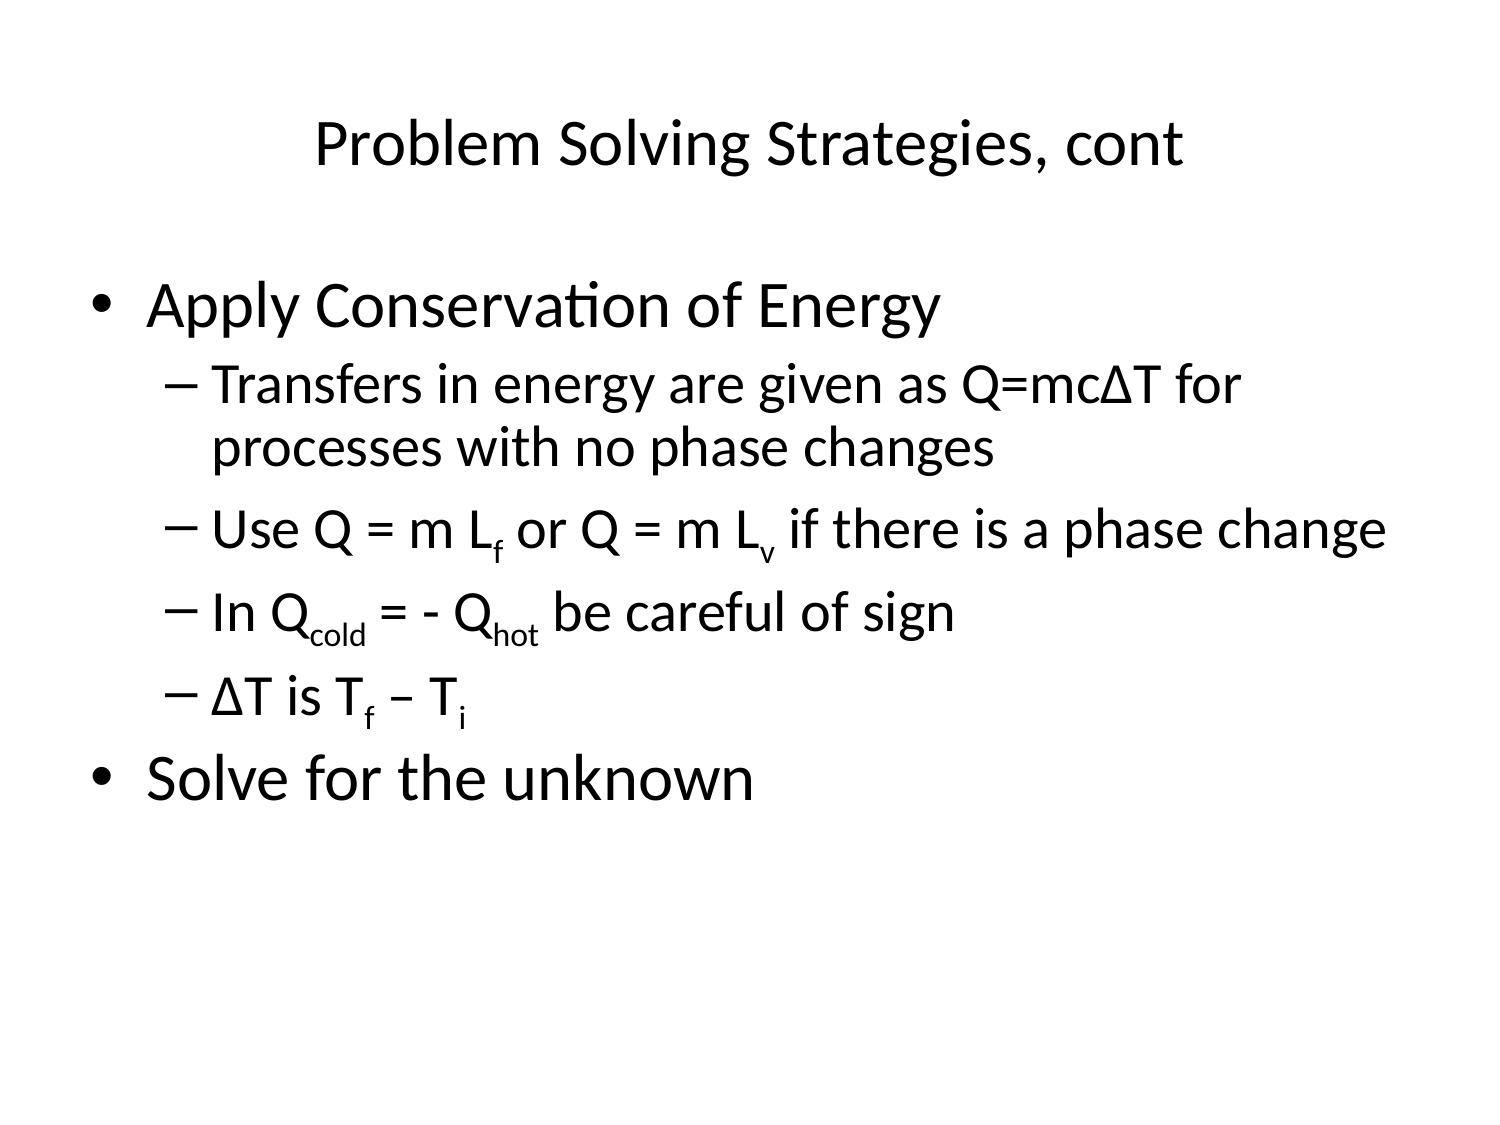

# Problem Solving Strategies, cont
Apply Conservation of Energy
Transfers in energy are given as Q=mcΔT for processes with no phase changes
Use Q = m Lf or Q = m Lv if there is a phase change
In Qcold = - Qhot be careful of sign
ΔT is Tf – Ti
Solve for the unknown